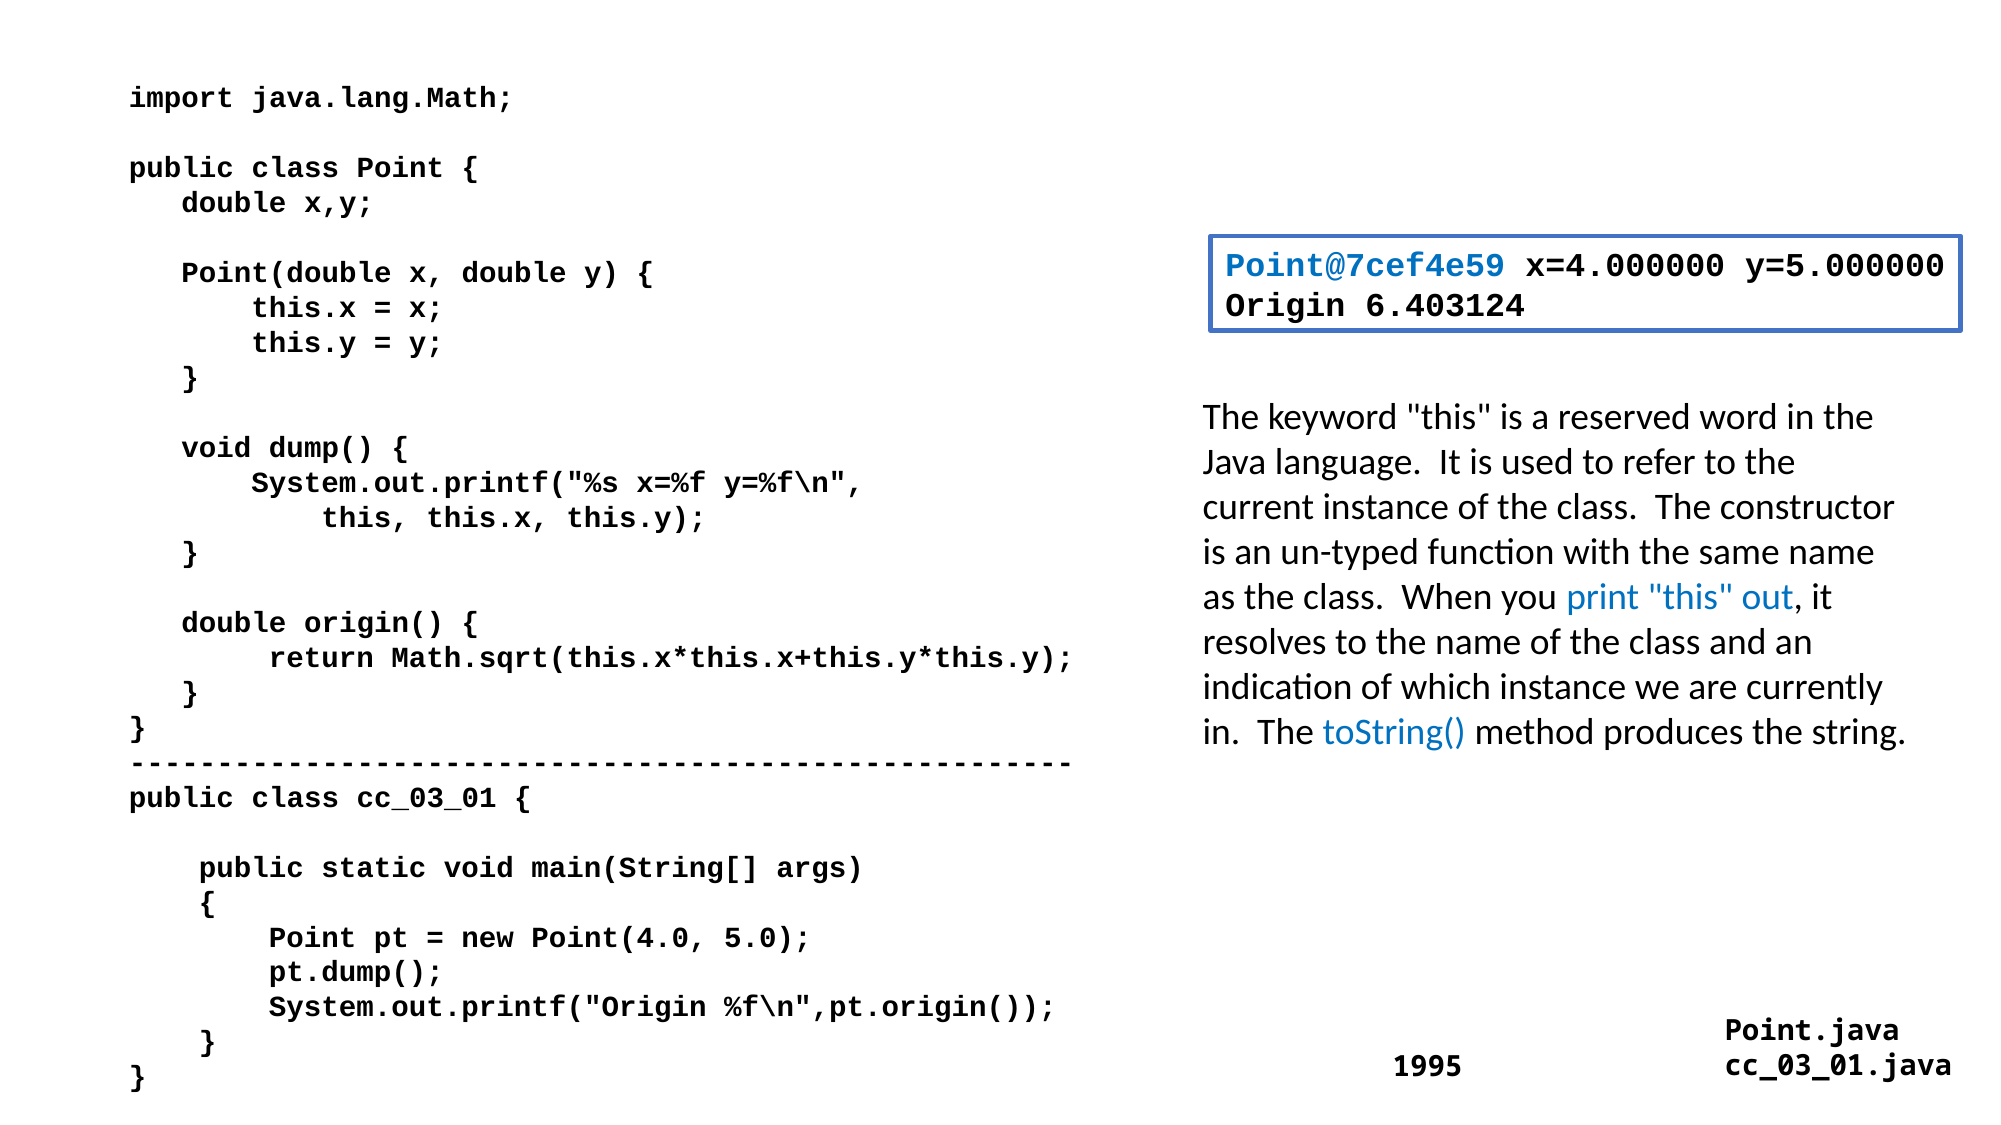

import java.lang.Math;

public class Point {
   double x,y;

   Point(double x, double y) {
       this.x = x;
       this.y = y;
   }

   void dump() {
       System.out.printf("%s x=%f y=%f\n",
           this, this.x, this.y);
   }

   double origin() {
        return Math.sqrt(this.x*this.x+this.y*this.y);
   }
}
------------------------------------------------------
public class cc_03_01 {

    public static void main(String[] args)
    {
        Point pt = new Point(4.0, 5.0);
        pt.dump();
        System.out.printf("Origin %f\n",pt.origin());
    }
}
Point@7cef4e59 x=4.000000 y=5.000000
Origin 6.403124
The keyword "this" is a reserved word in the Java language.  It is used to refer to the current instance of the class.  The constructor is an un-typed function with the same name as the class.  When you print "this" out, it resolves to the name of the class and an indication of which instance we are currently in.  The toString() method produces the string.
Point.java
cc_03_01.java
1995